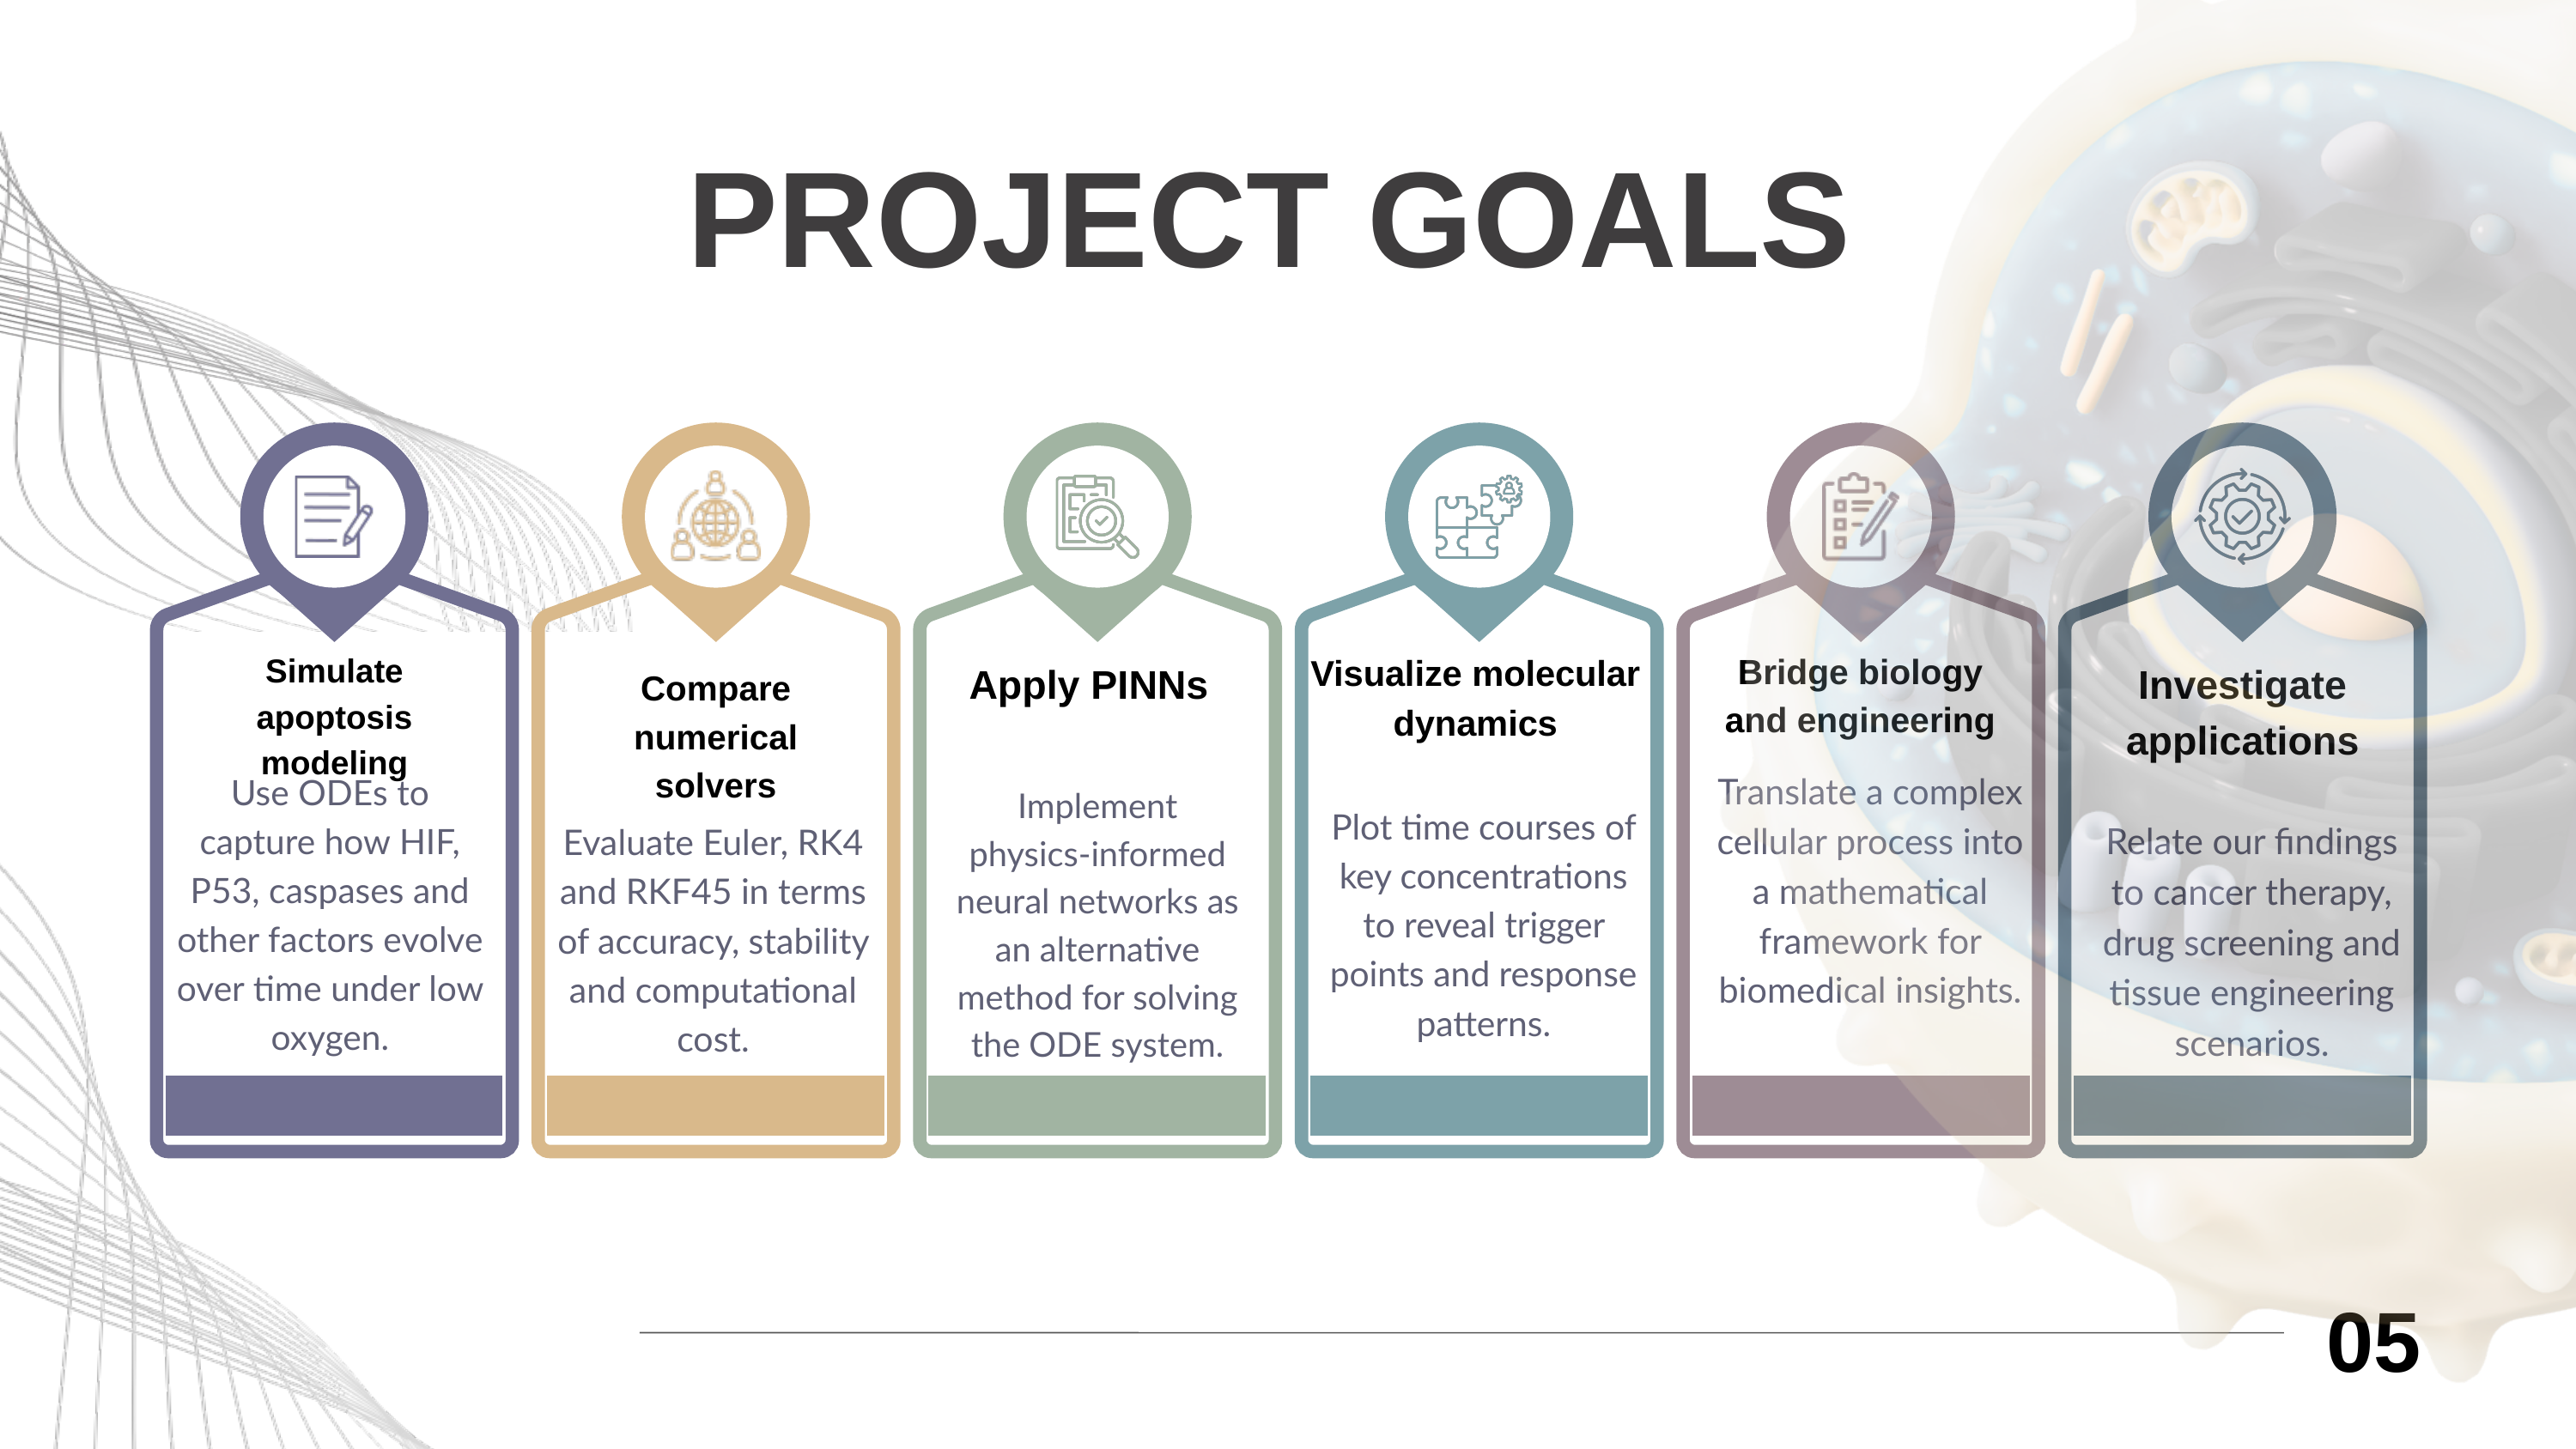

PROJECT GOALS

Bridge biology and engineering
Simulate apoptosis modeling
Visualize molecular dynamics
Apply PINNs
Investigate applications
Compare numerical solvers
Translate a complex cellular process into a mathematical framework for biomedical insights.
Use ODEs to capture how HIF, P53, caspases and other factors evolve over time under low oxygen.
Implement physics‑informed neural networks as an alternative method for solving the ODE system.
Plot time courses of key concentrations to reveal trigger points and response patterns.
Relate our findings to cancer therapy, drug screening and tissue engineering scenarios.
Evaluate Euler, RK4 and RKF45 in terms of accuracy, stability and computational cost.

05